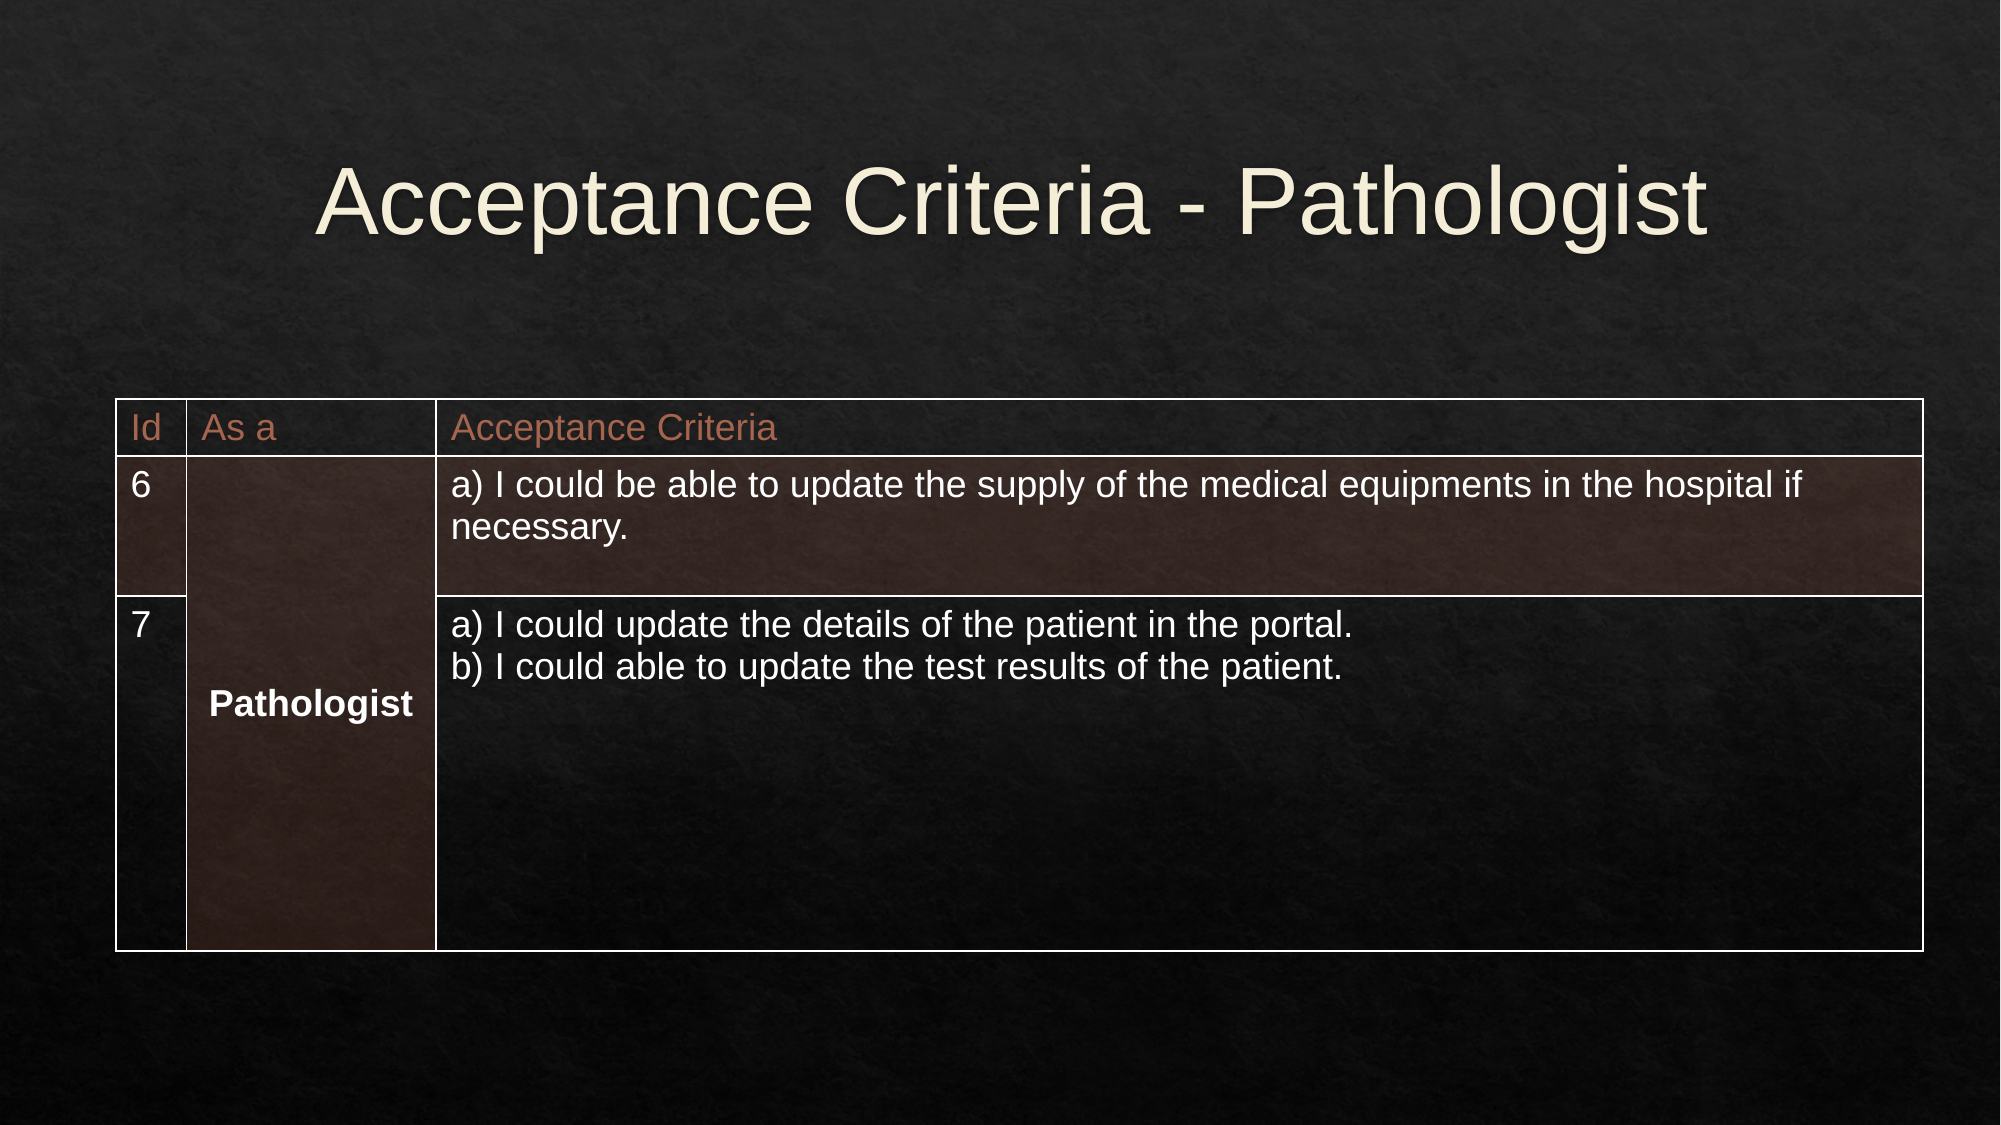

# Acceptance Criteria - Pathologist
| Id | As a | Acceptance Criteria |
| --- | --- | --- |
| 6 | Pathologist | a) I could be able to update the supply of the medical equipments in the hospital if necessary. |
| 7 |  | a) I could update the details of the patient in the portal. b) I could able to update the test results of the patient. |